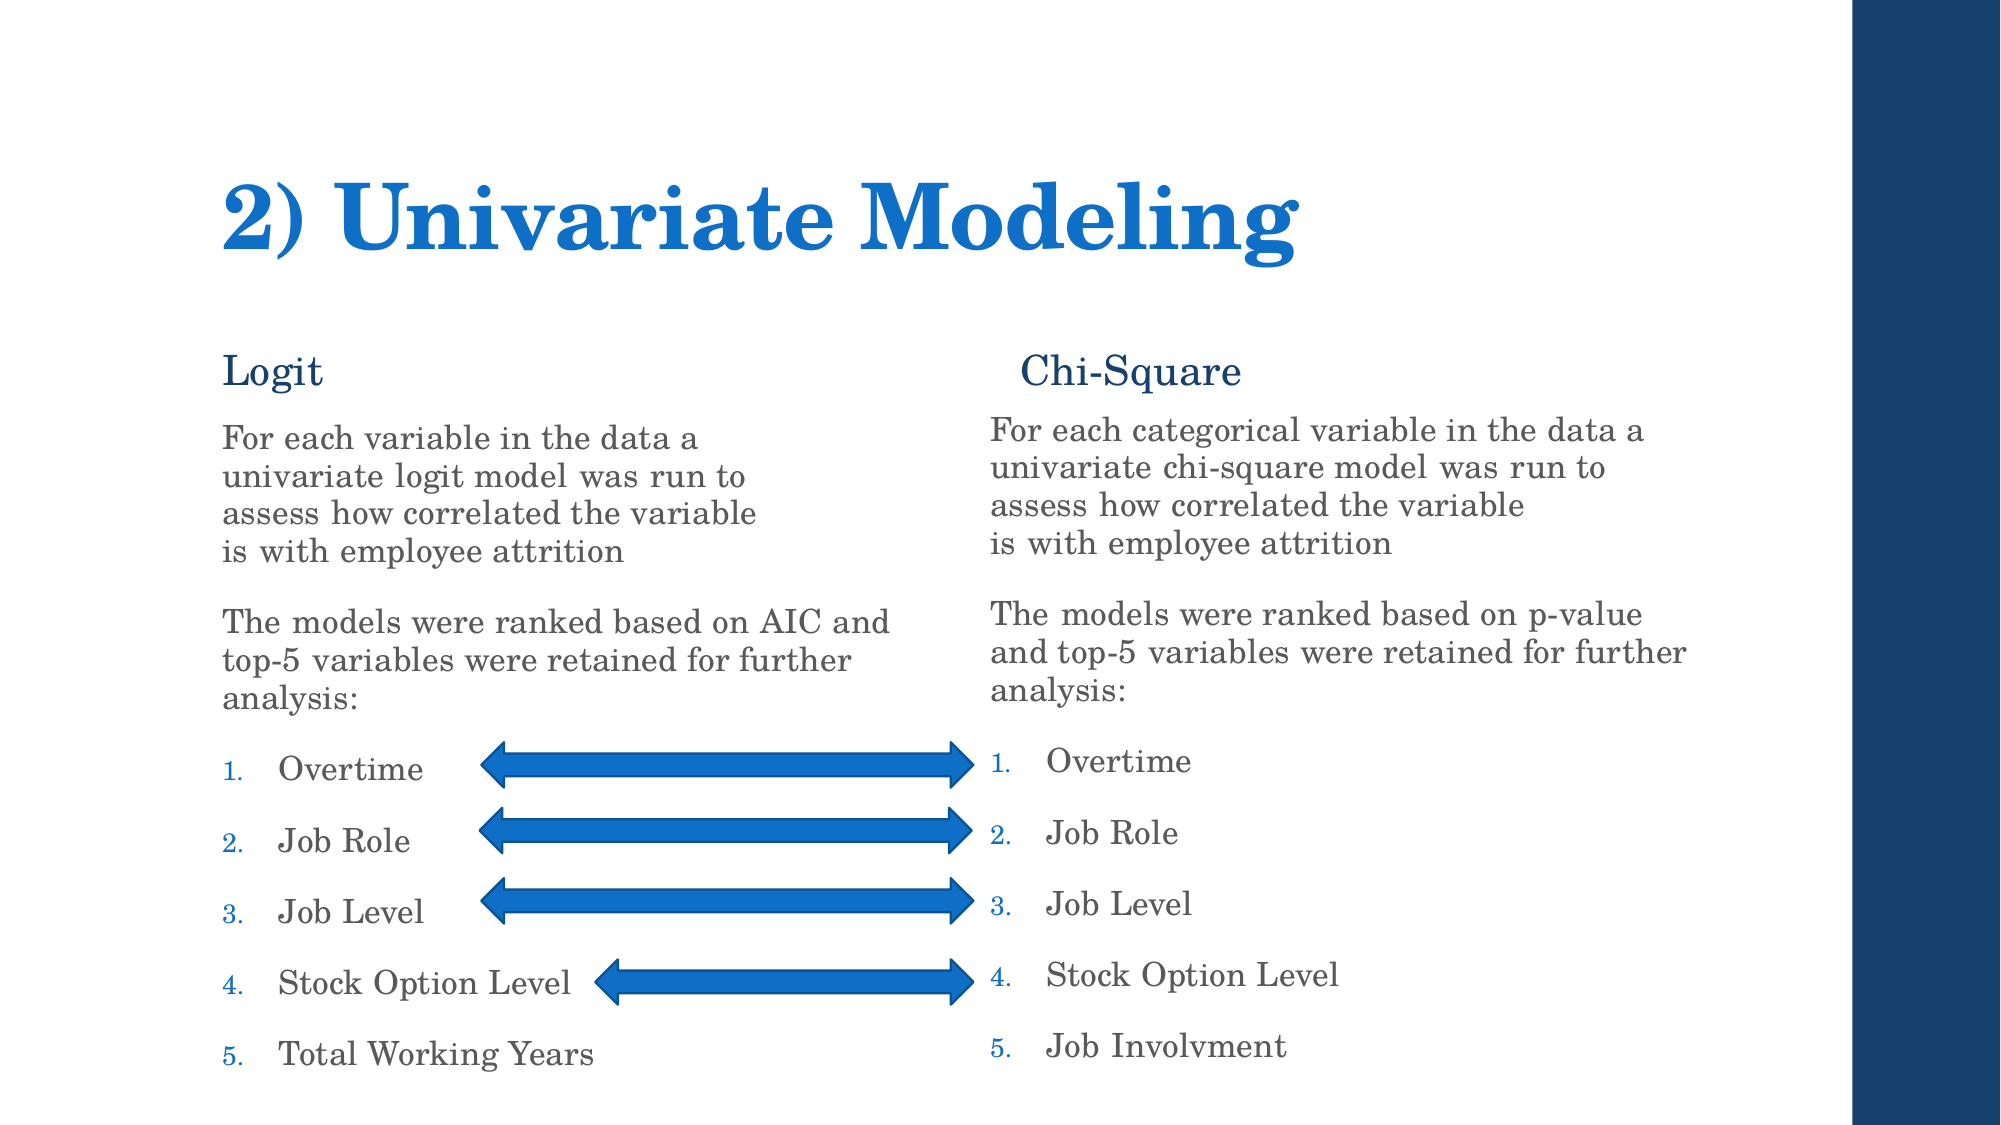

# 2) Univariate Modeling
Logit
Chi-Square
For each categorical variable in the data a univariate chi-square model was run to assess how correlated the variable is with employee attrition
The models were ranked based on p-value and top-5 variables were retained for further analysis:
Overtime
Job Role
Job Level
Stock Option Level
Job Involvment

For each variable in the data a univariate logit model was run to assess how correlated the variable is with employee attrition
The models were ranked based on AIC and top-5 variables were retained for further analysis:
Overtime
Job Role
Job Level
Stock Option Level
Total Working Years